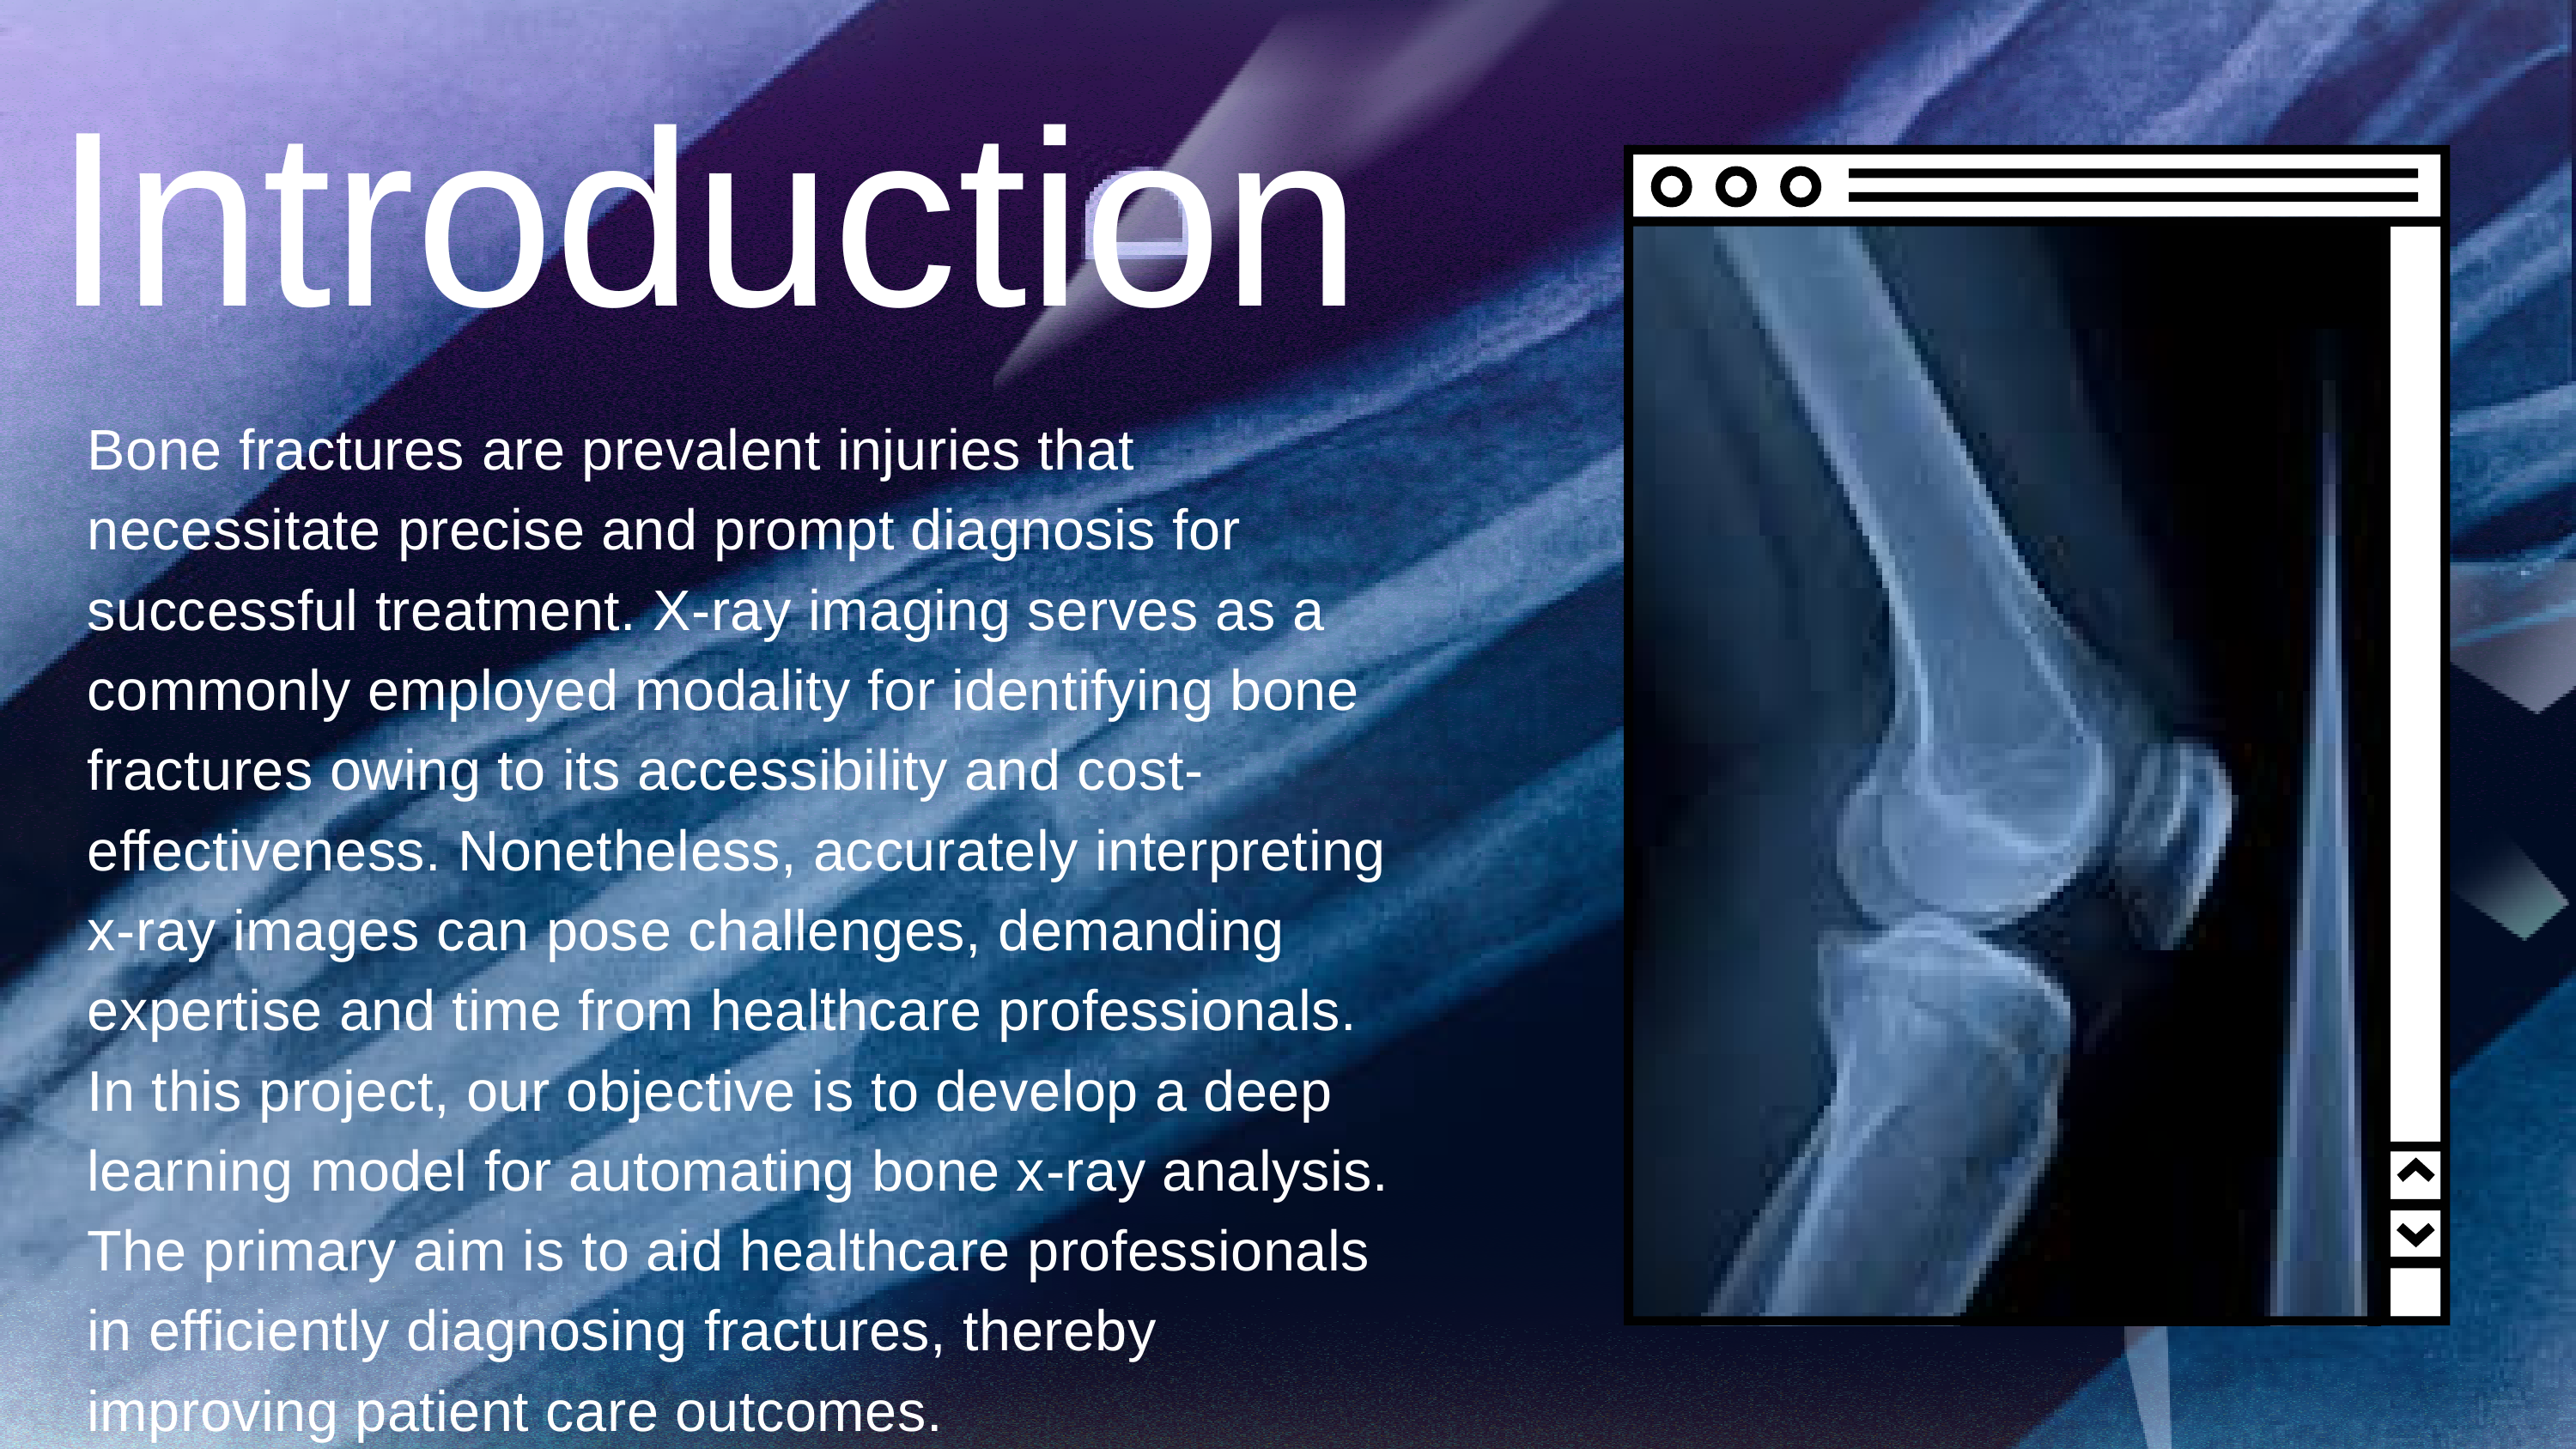

Introduction
Bone fractures are prevalent injuries that necessitate precise and prompt diagnosis for successful treatment. X-ray imaging serves as a commonly employed modality for identifying bone fractures owing to its accessibility and cost-effectiveness. Nonetheless, accurately interpreting x-ray images can pose challenges, demanding expertise and time from healthcare professionals. In this project, our objective is to develop a deep learning model for automating bone x-ray analysis. The primary aim is to aid healthcare professionals in efficiently diagnosing fractures, thereby improving patient care outcomes.